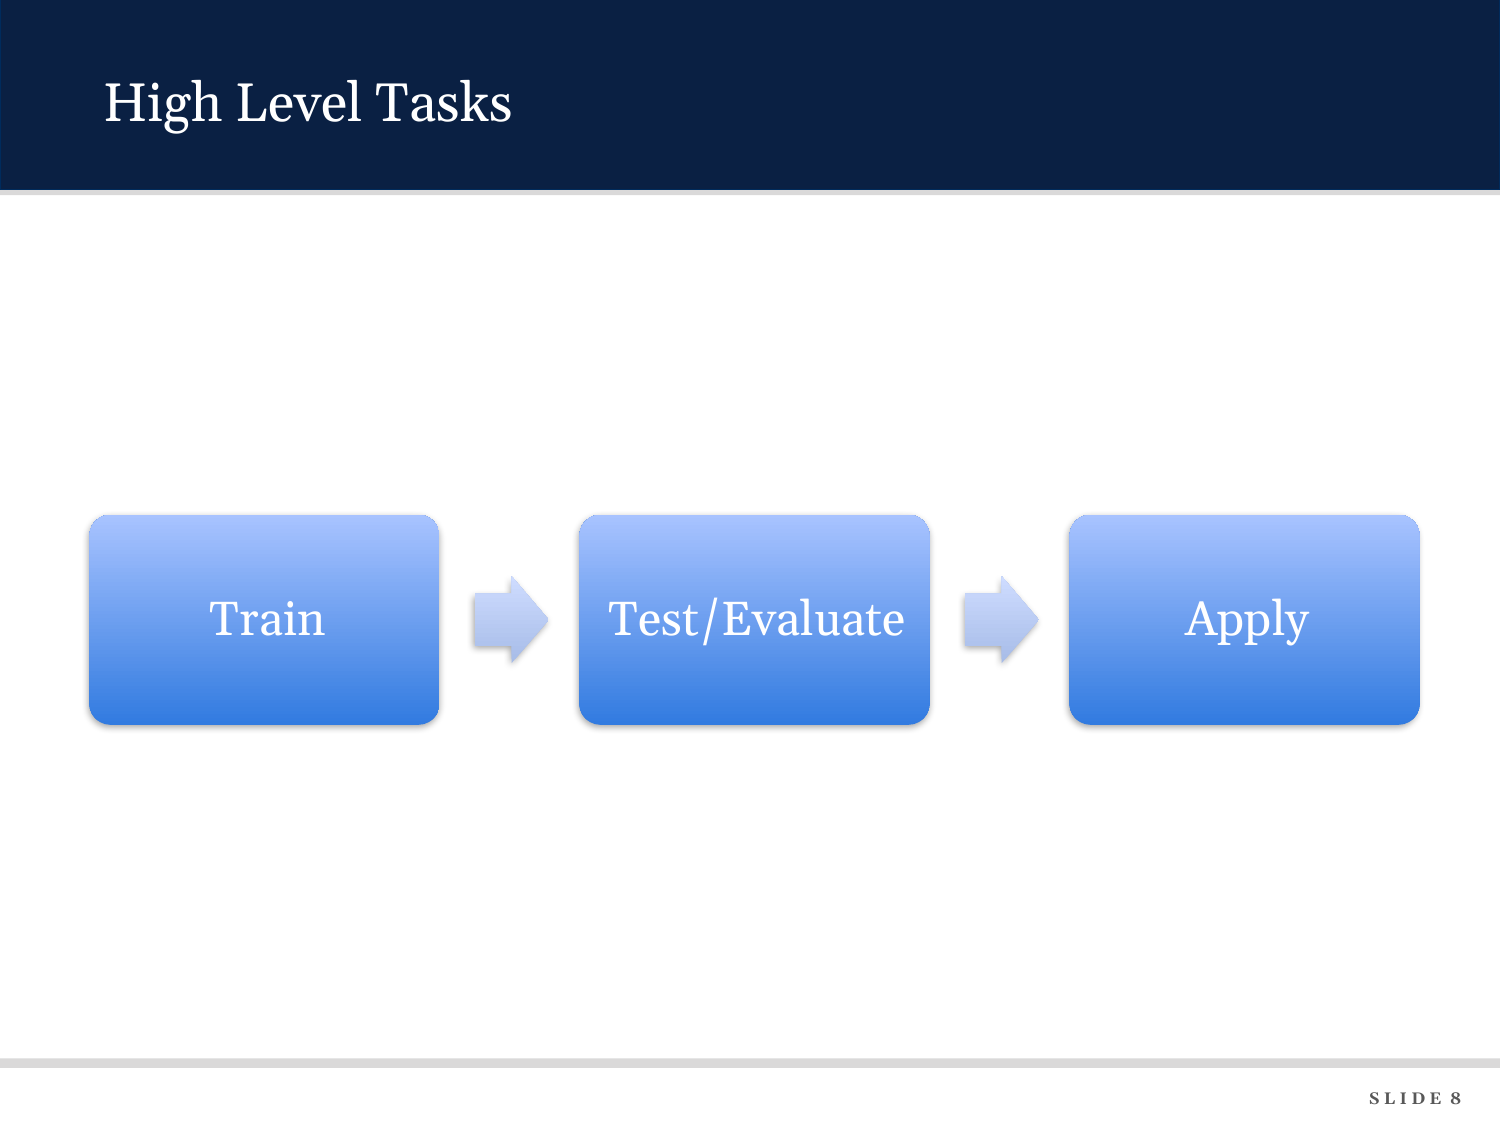

# High Level Tasks
Train

Test/Evaluate

Apply